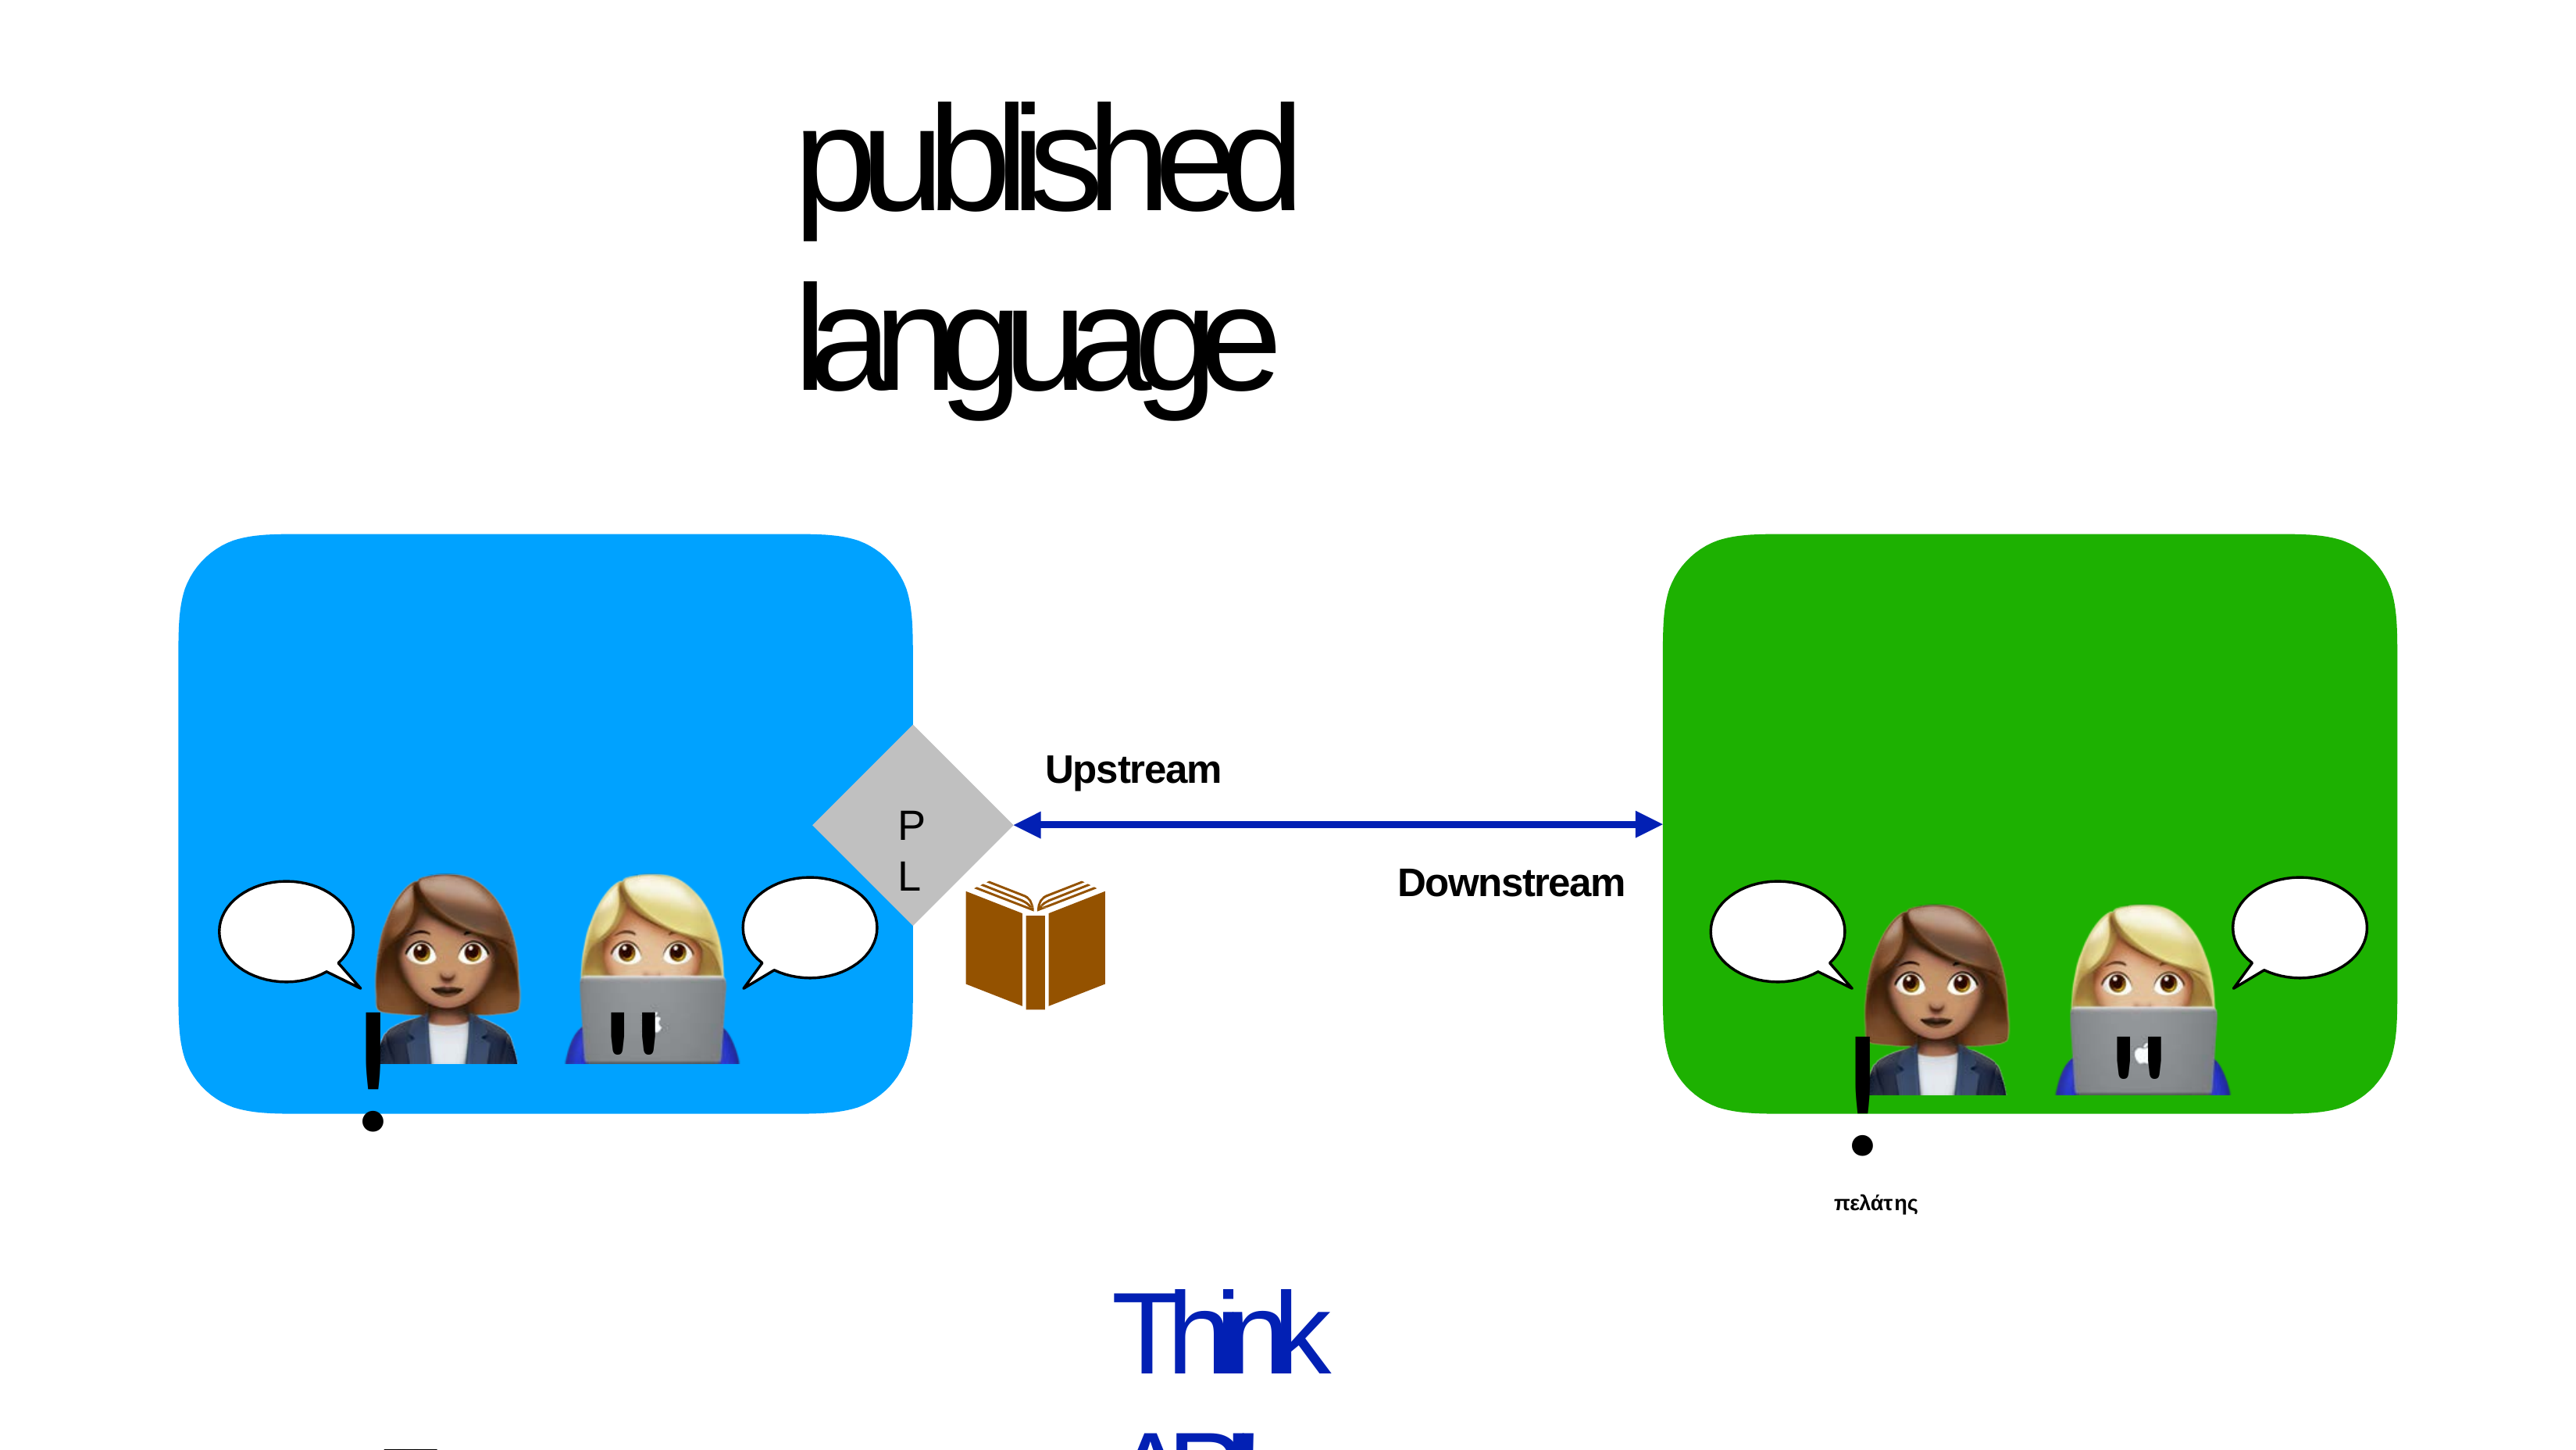

# published language

!" ग्राहक
!"πελάτης
Upstream
PL

Downstream

Think API!